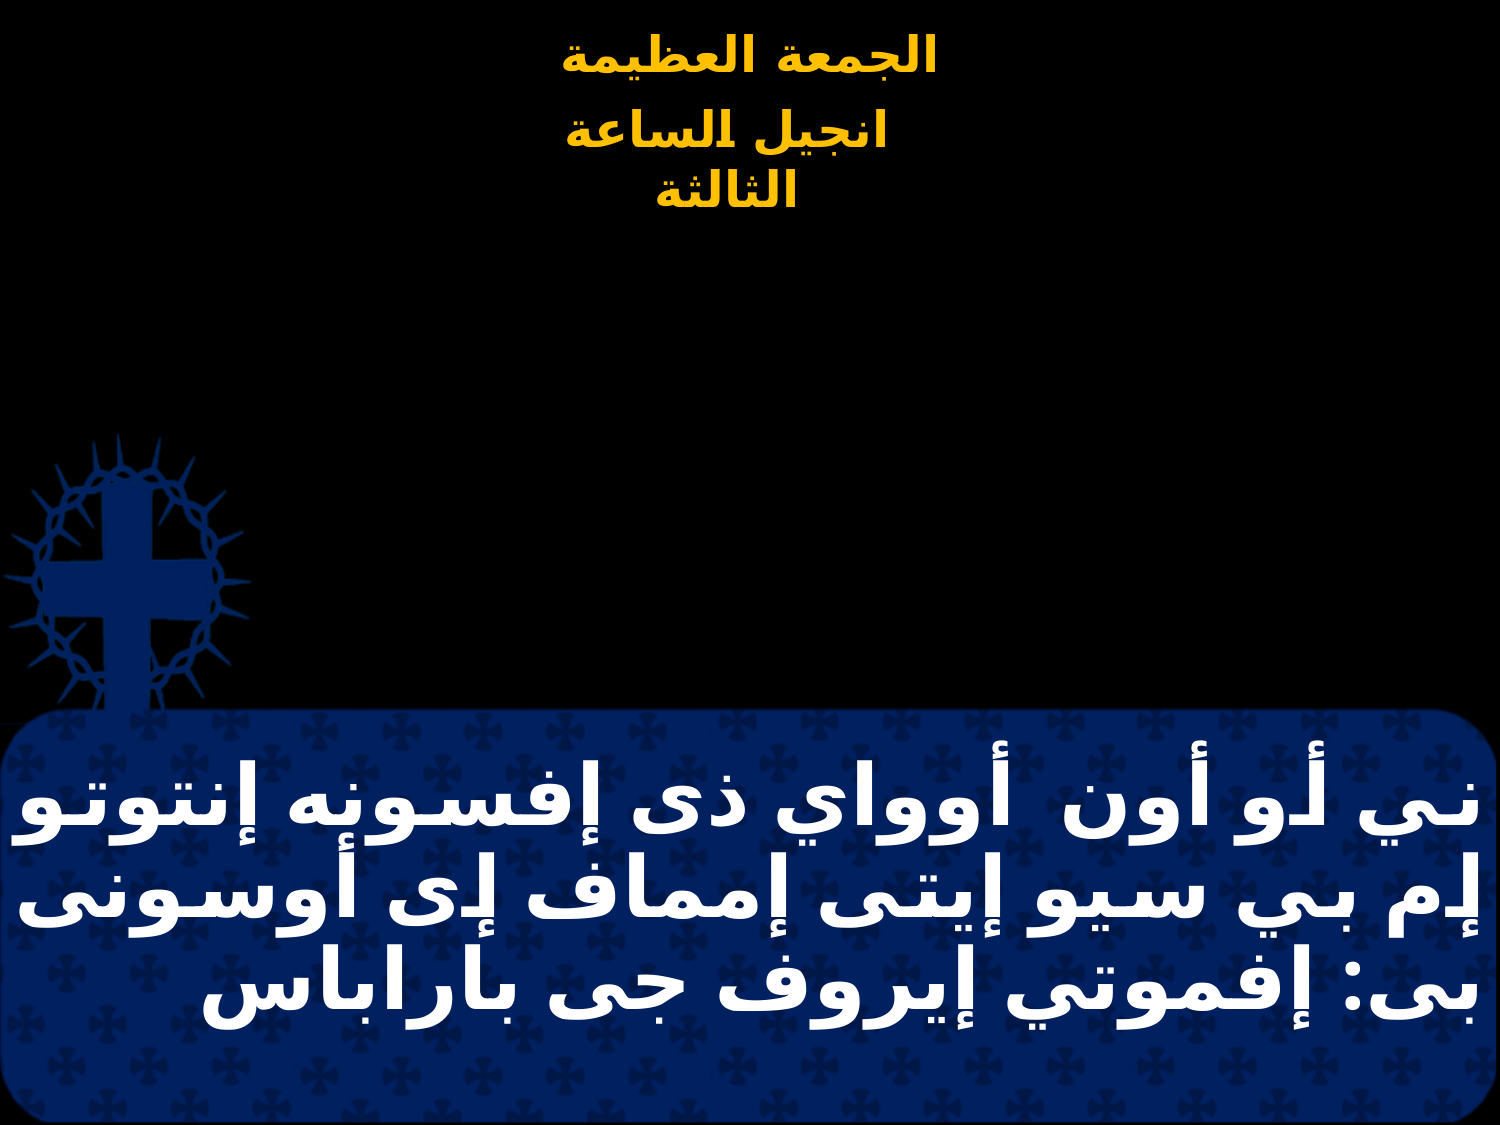

# ني أو أون  أوواي ذى إفسونه إنتوتو إم بي سيو إيتى إمماف إى أوسونى بى: إفموتي إيروف جى باراباس